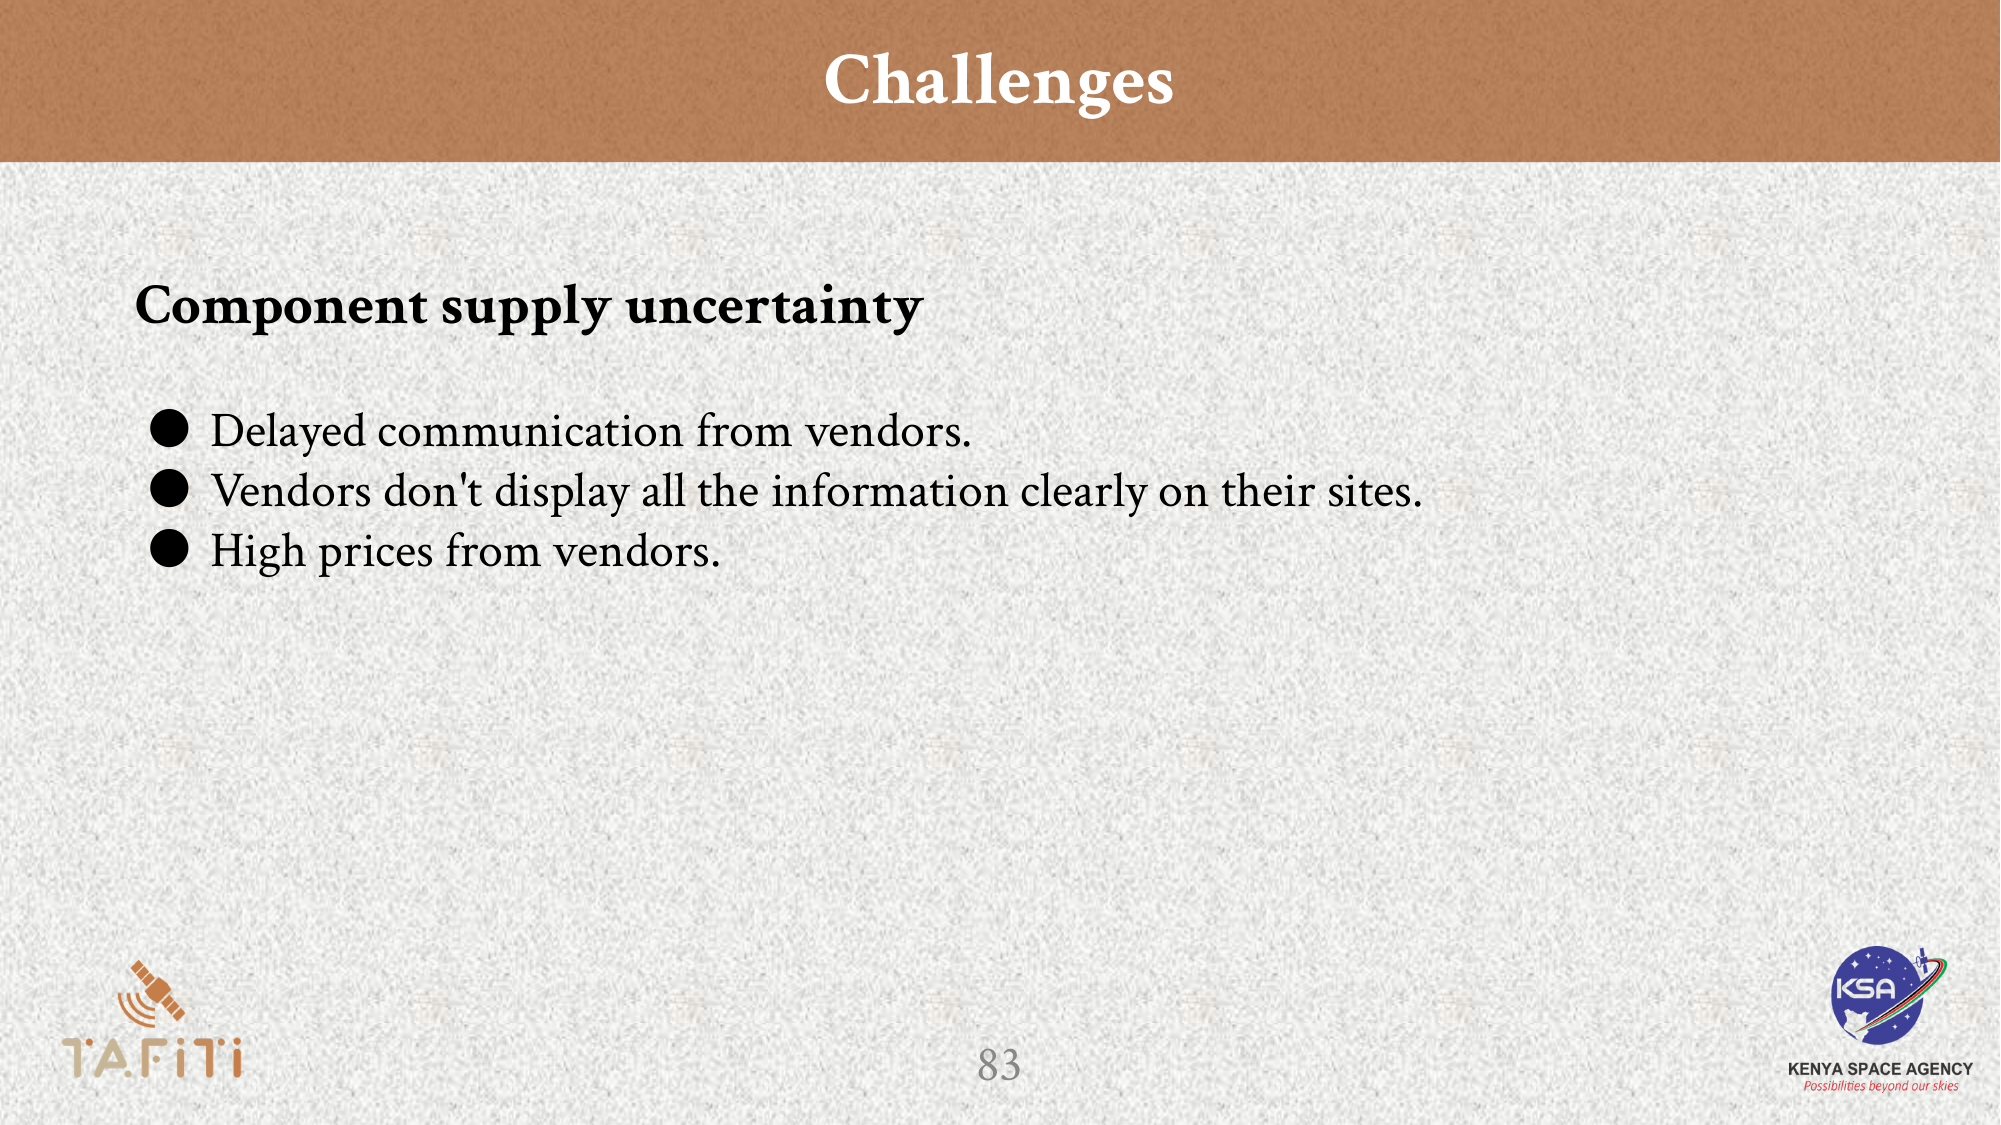

# Challenges
Component supply uncertainty

Delayed communication from vendors.
Vendors don't display all the information clearly on their sites.
High prices from vendors.

83